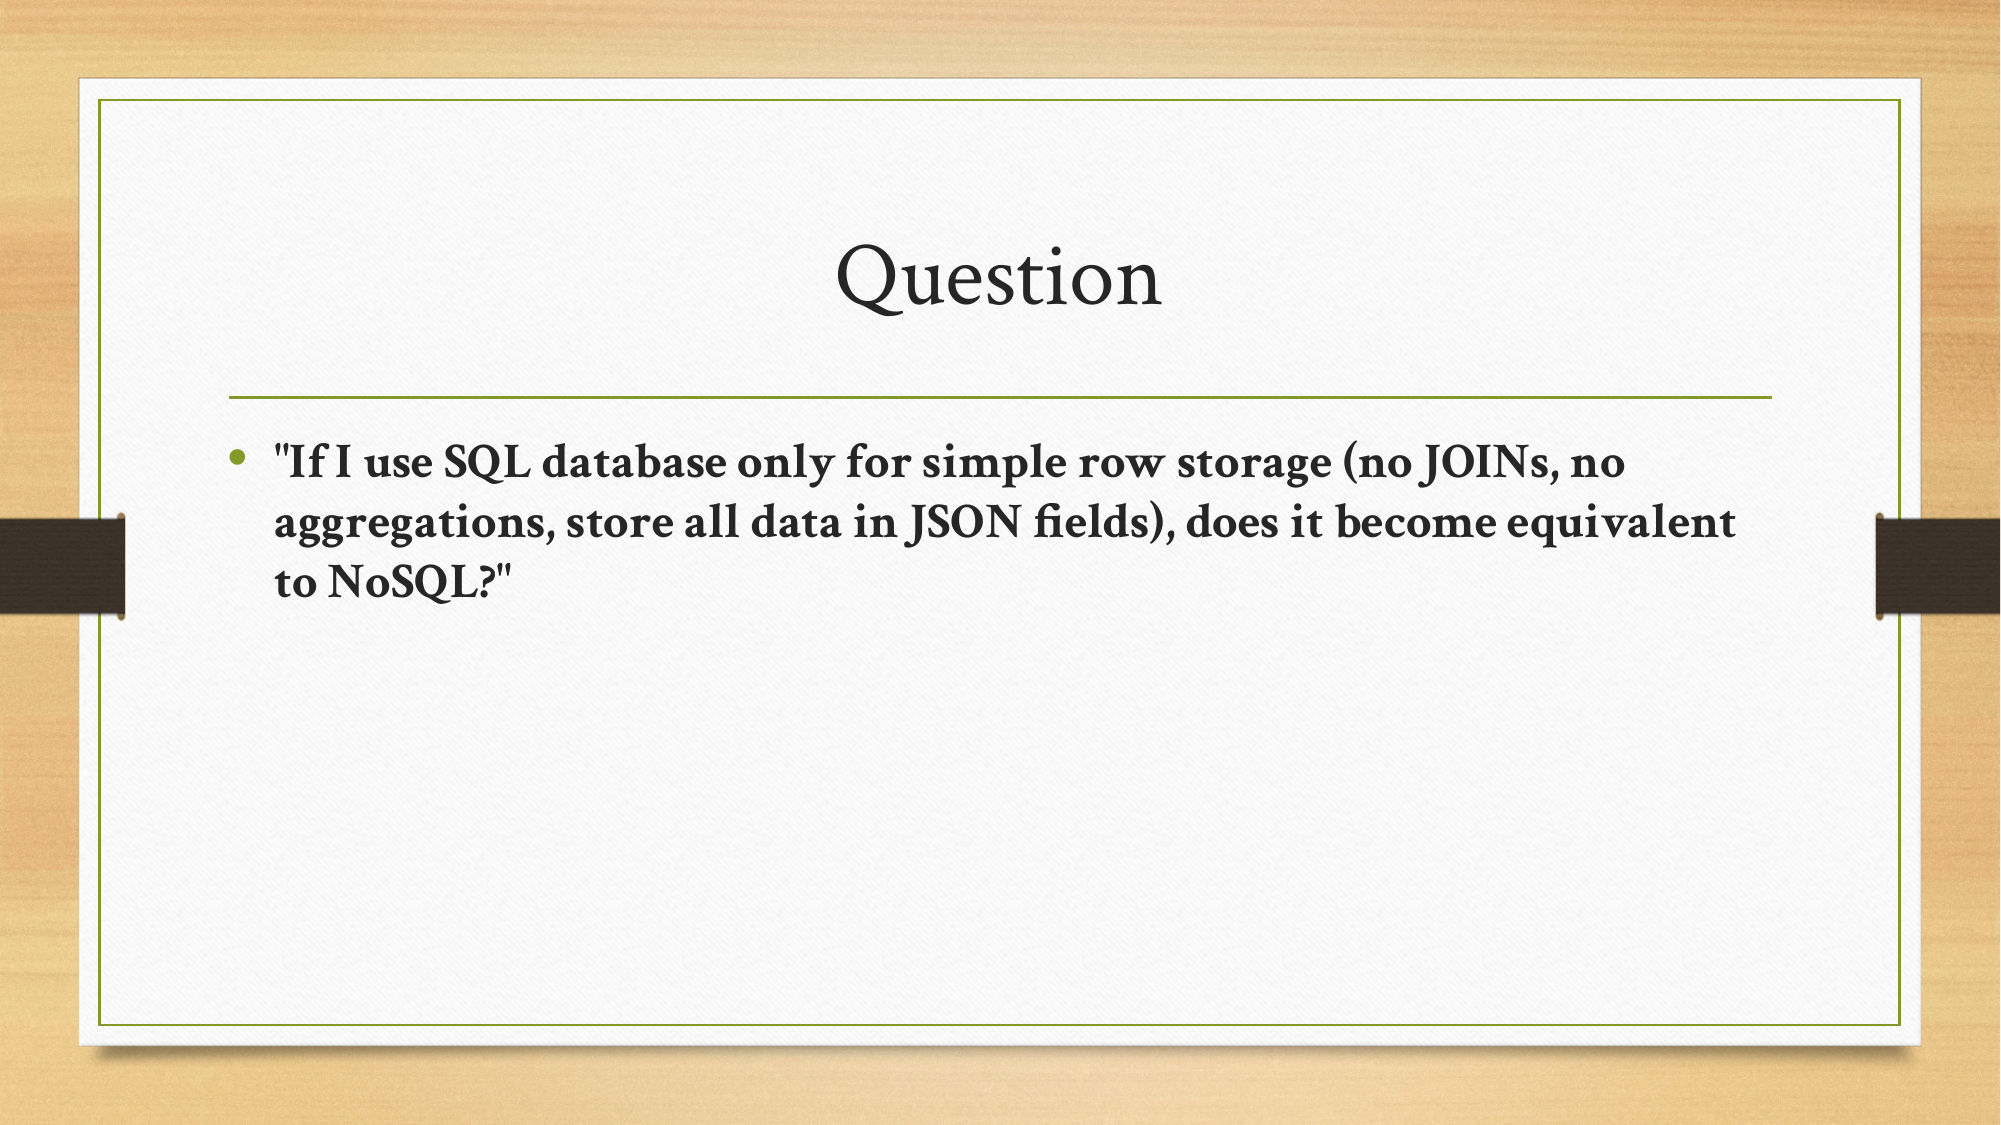

# Question
"If I use SQL database only for simple row storage (no JOINs, no aggregations, store all data in JSON fields), does it become equivalent to NoSQL?"